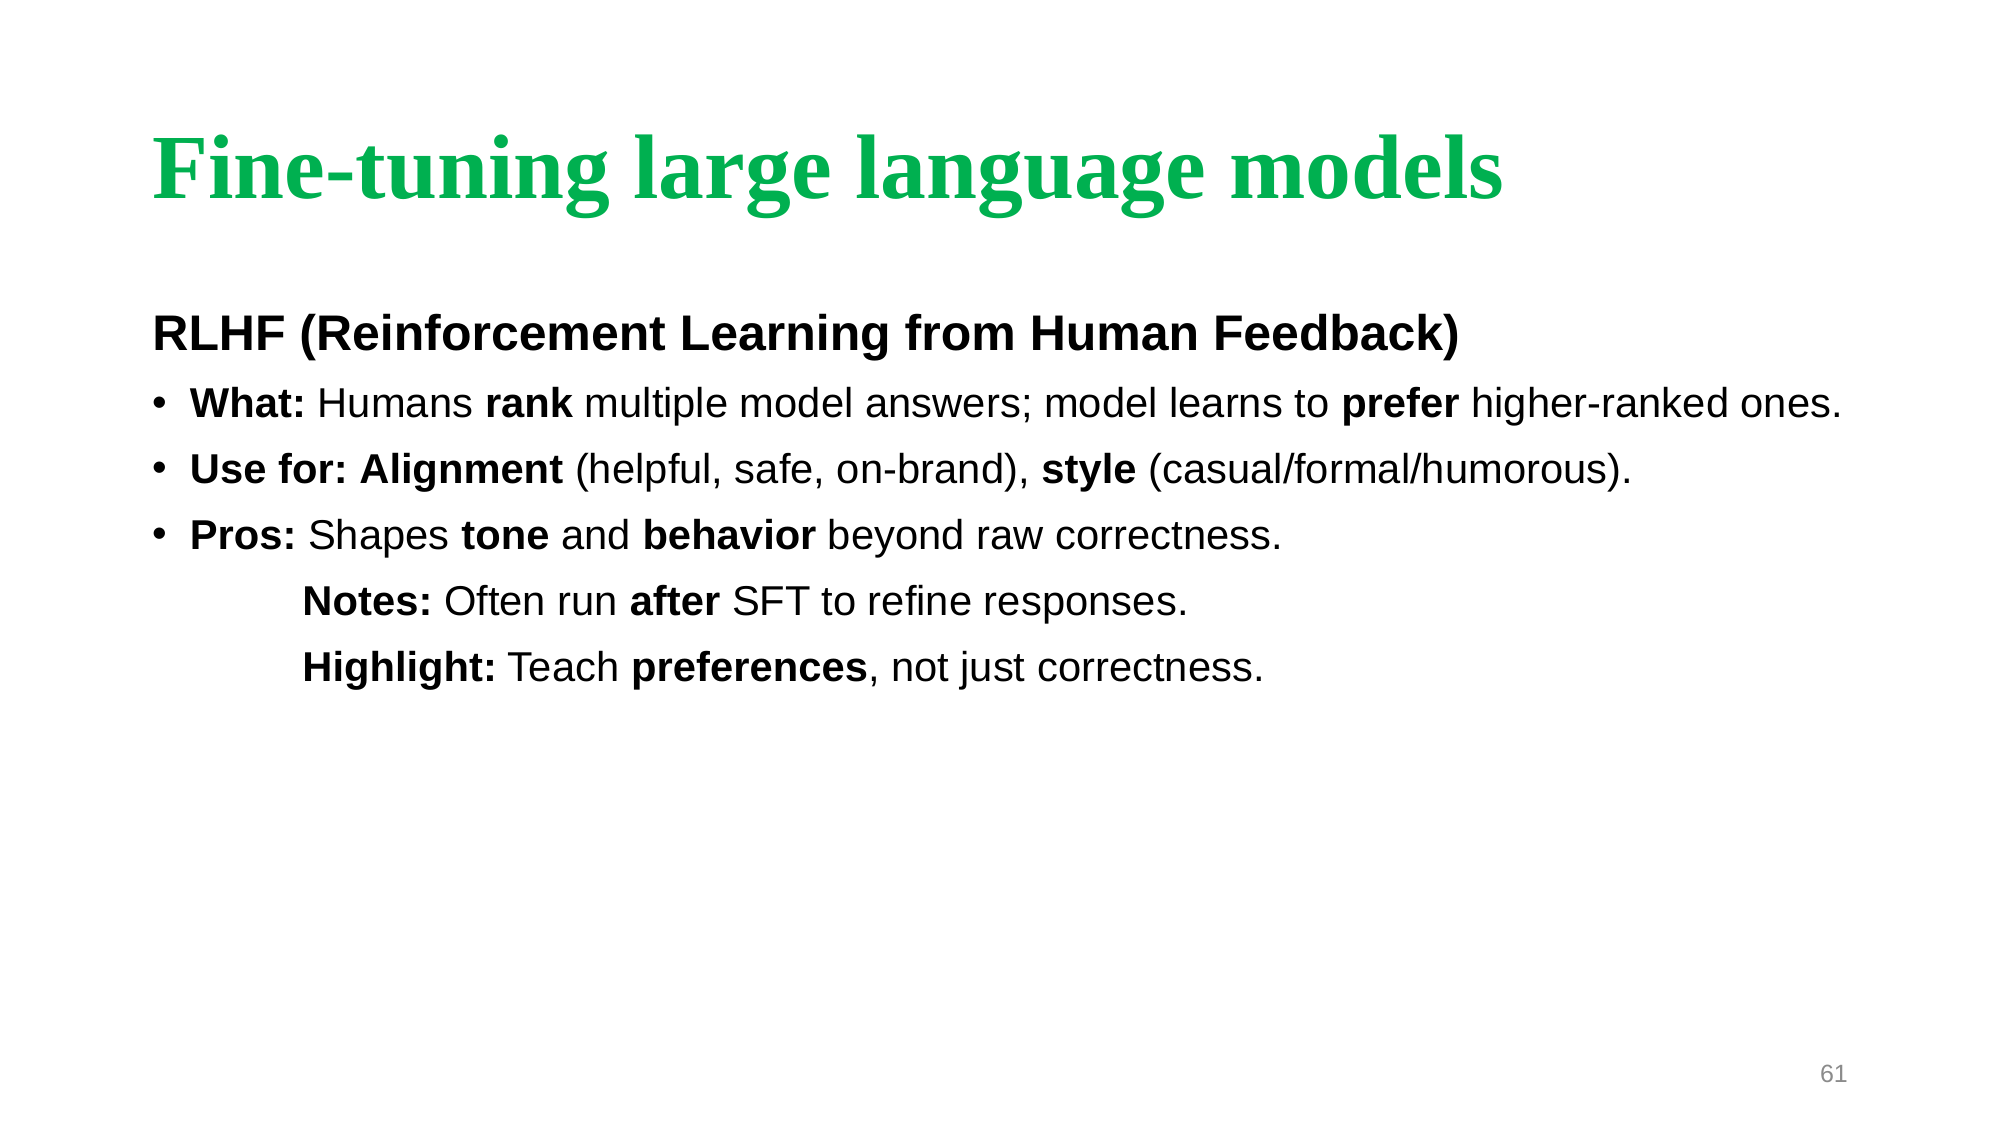

# Fine-tuning large language models
RLHF (Reinforcement Learning from Human Feedback)
What: Humans rank multiple model answers; model learns to prefer higher-ranked ones.
Use for: Alignment (helpful, safe, on-brand), style (casual/formal/humorous).
Pros: Shapes tone and behavior beyond raw correctness.
	Notes: Often run after SFT to refine responses.
	Highlight: Teach preferences, not just correctness.
61